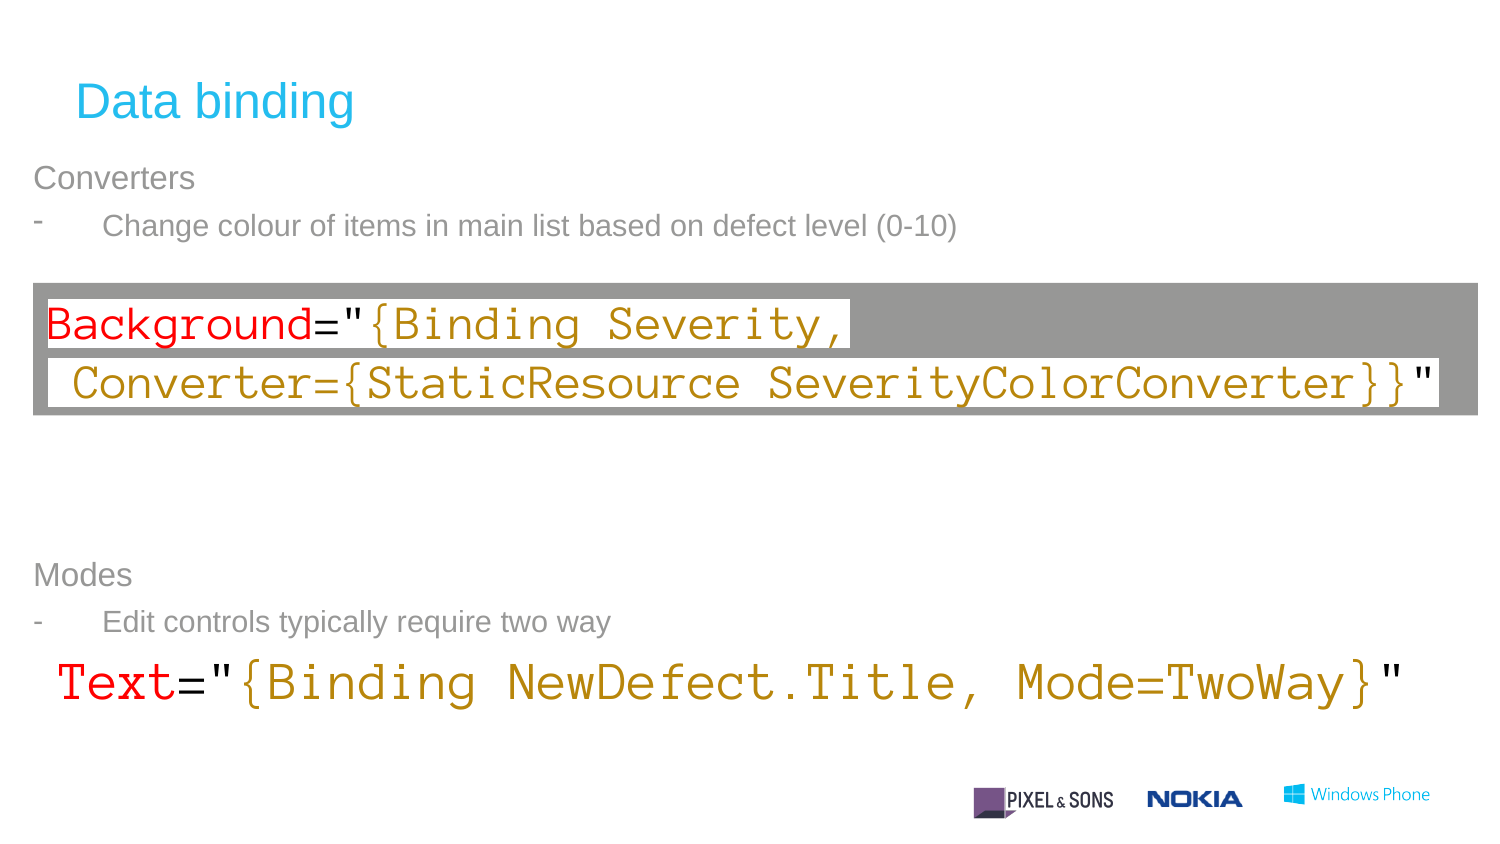

# Data binding
Converters
Change colour of items in main list based on defect level (0-10)

Modes
Edit controls typically require two way
Background="{Binding Severity,
 Converter={StaticResource SeverityColorConverter}}"
Text="{Binding NewDefect.Title, Mode=TwoWay}"